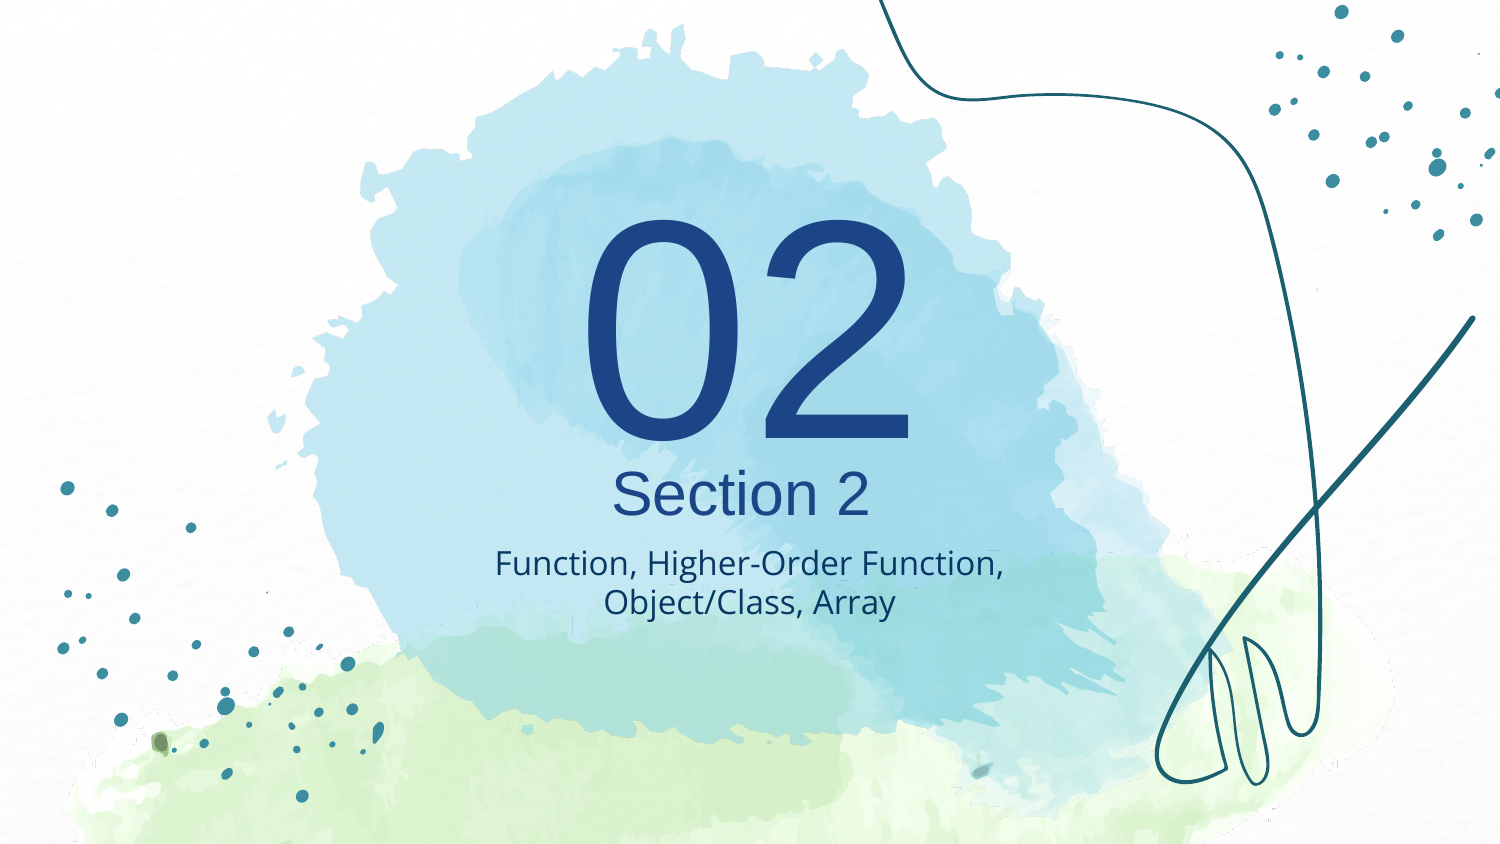

02
# Section 2
Function, Higher-Order Function, Object/Class, Array